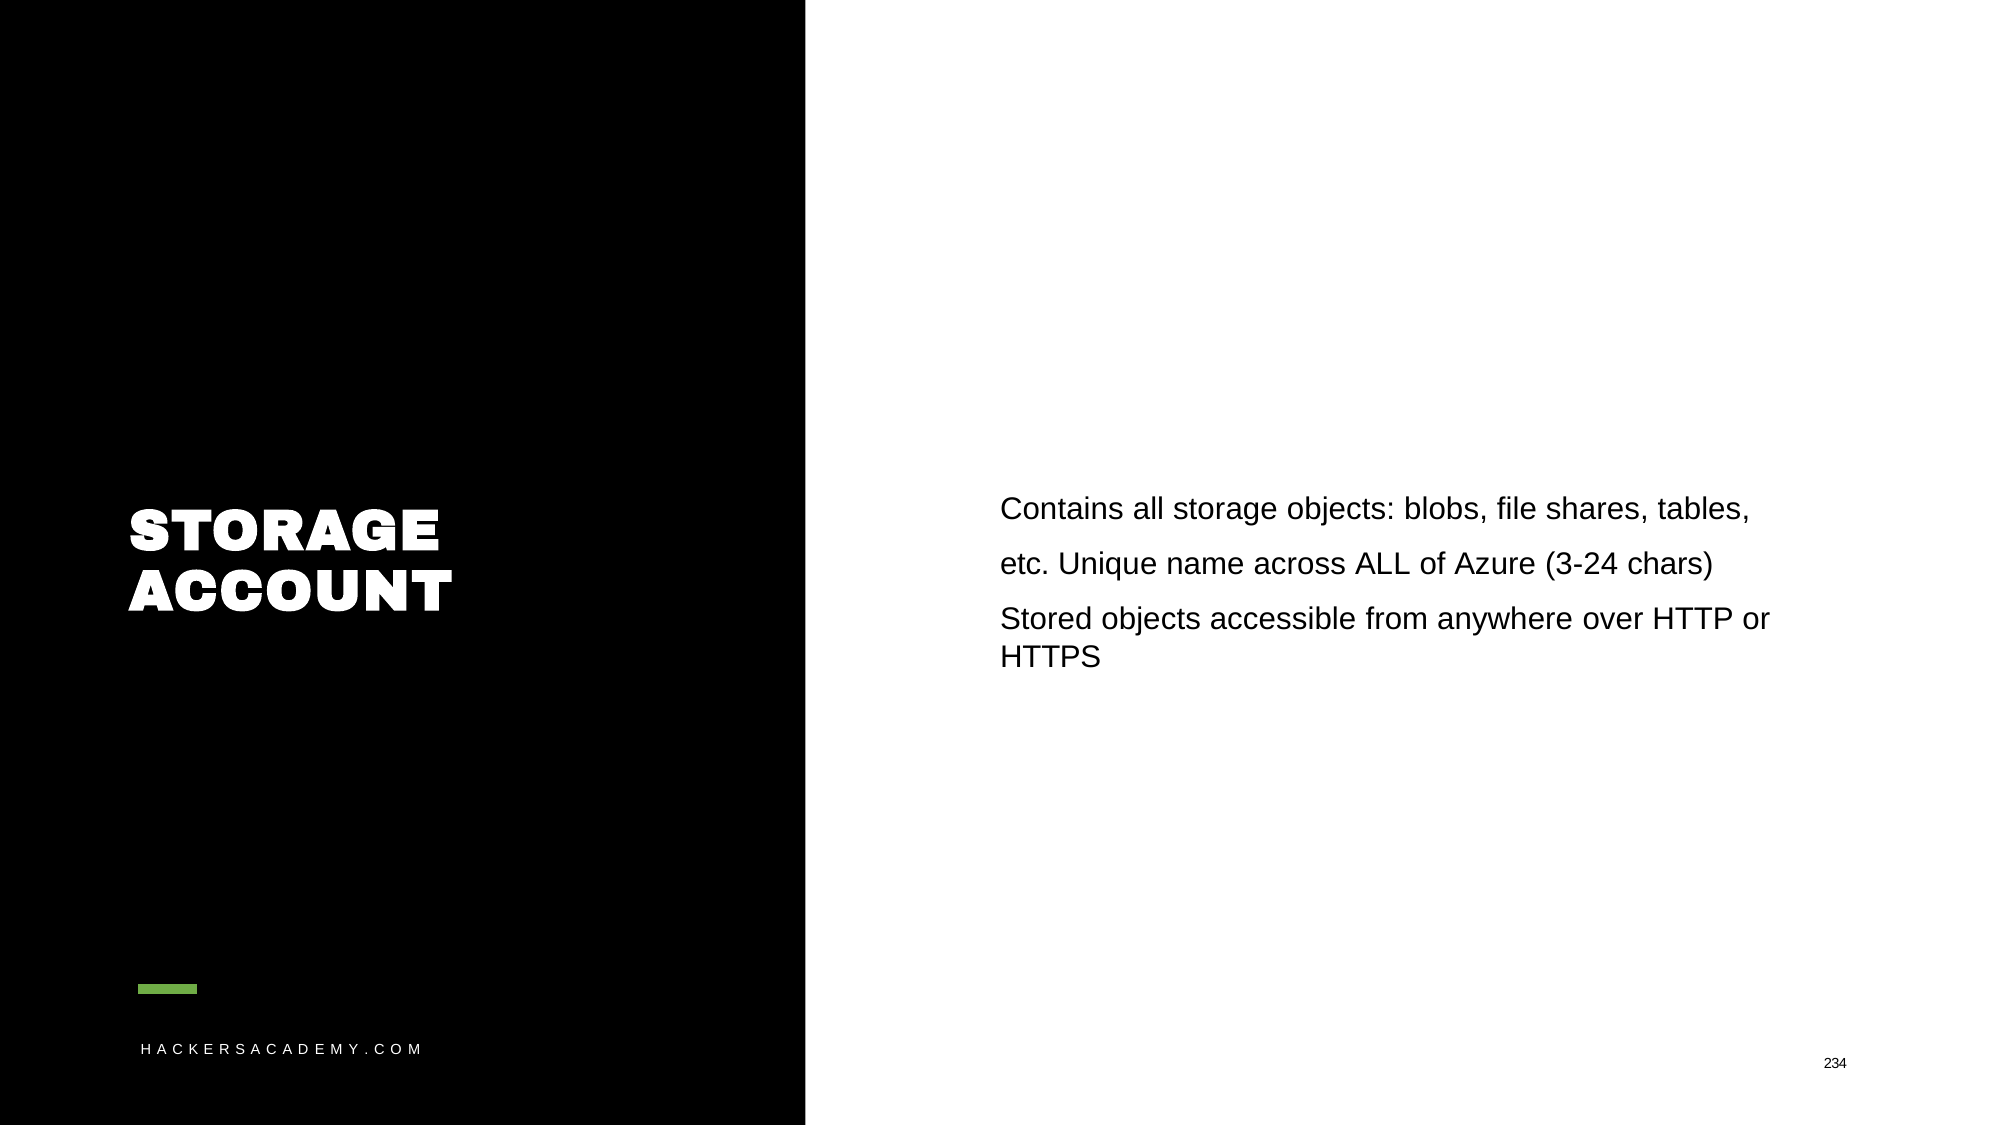

Contains all storage objects: blobs, file shares, tables, etc. Unique name across ALL of Azure (3-24 chars)
Stored objects accessible from anywhere over HTTP or HTTPS
# STORAGE ACCOUNT
H A C K E R S A C A D E M Y . C O M
234